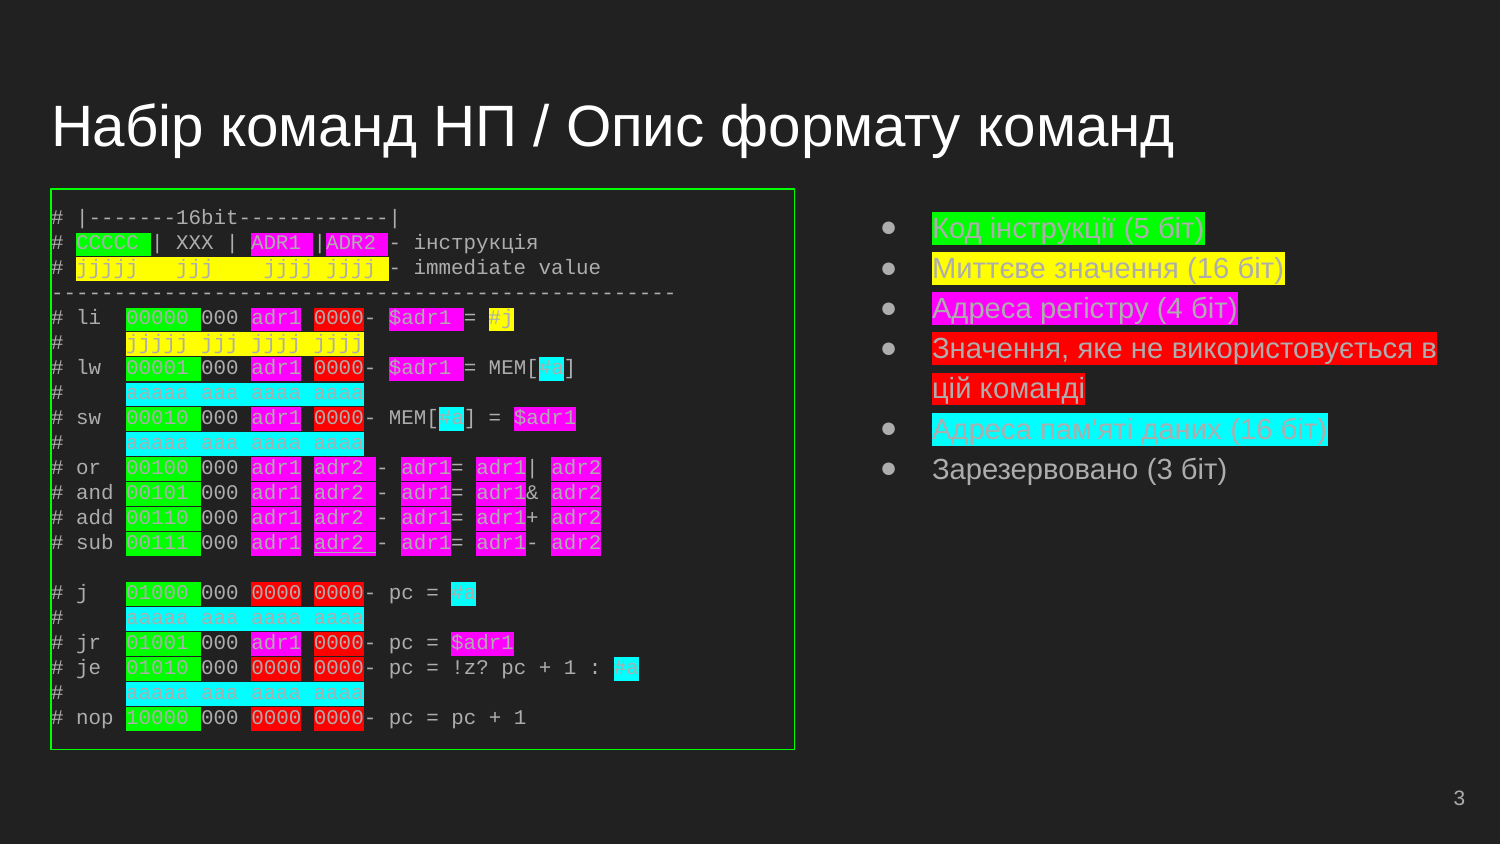

# Набір команд НП / Опис формату команд

# |-------16bit------------|
# CCCCC | XXX | ADR1 |ADR2 - інструкція
# jjjjj   jjj    jjjj jjjj - immediate value
--------------------------------------------------
# li  00000 000 adr1 0000- $adr1 = #j
#     jjjjj jjj jjjj jjjj
# lw  00001 000 adr1 0000- $adr1 = MEM[#a]
#     aaaaa aaa aaaa aaaa
# sw  00010 000 adr1 0000- MEM[#a] = $adr1
#     aaaaa aaa aaaa aaaa
# or  00100 000 adr1 adr2 - adr1= adr1| adr2
# and 00101 000 adr1 adr2 - adr1= adr1& adr2
# add 00110 000 adr1 adr2 - adr1= adr1+ adr2
# sub 00111 000 adr1 adr2 - adr1= adr1- adr2

# j   01000 000 0000 0000- pc = #a
#     aaaaa aaa aaaa aaaa
# jr  01001 000 adr1 0000- pc = $adr1
# je  01010 000 0000 0000- pc = !z? pc + 1 : #a
#     aaaaa aaa aaaa aaaa
# nop 10000 000 0000 0000- pc = pc + 1
Код інструкції (5 біт)
Миттєве значення (16 біт)
Адреса регістру (4 біт)
Значення, яке не використовується в цій команді
Адреса пам'яті даних (16 біт)
Зарезервовано (3 біт)
3